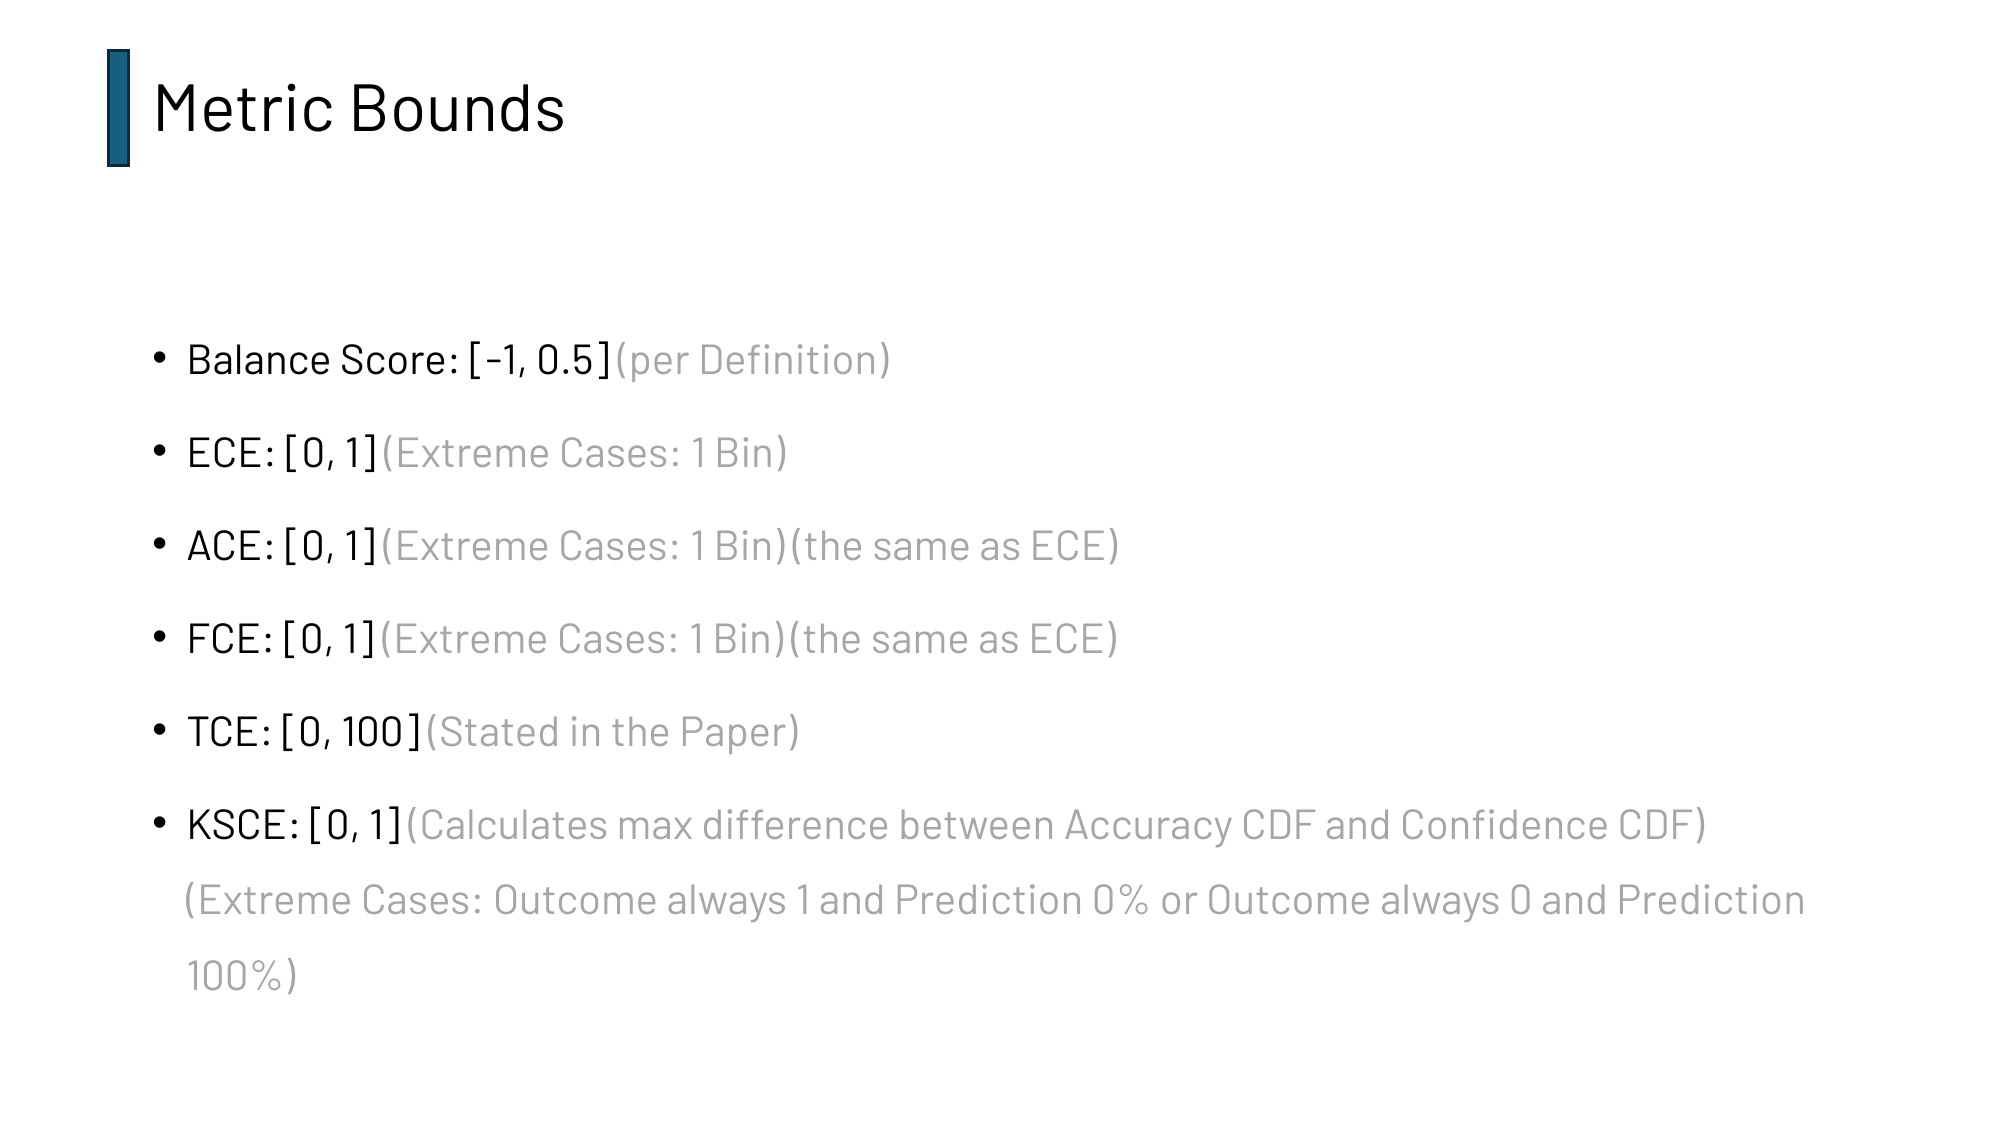

Metric Bounds

Balance Score: [-1, 0.5] (per Definition)
ECE: [0, 1] (Extreme Cases: 1 Bin)
ACE: [0, 1] (Extreme Cases: 1 Bin) (the same as ECE)
FCE: [0, 1] (Extreme Cases: 1 Bin) (the same as ECE)
TCE: [0, 100] (Stated in the Paper)
KSCE: [0, 1] (Calculates max difference between Accuracy CDF and Confidence CDF) (Extreme Cases: Outcome always 1 and Prediction 0% or Outcome always 0 and Prediction 100%)